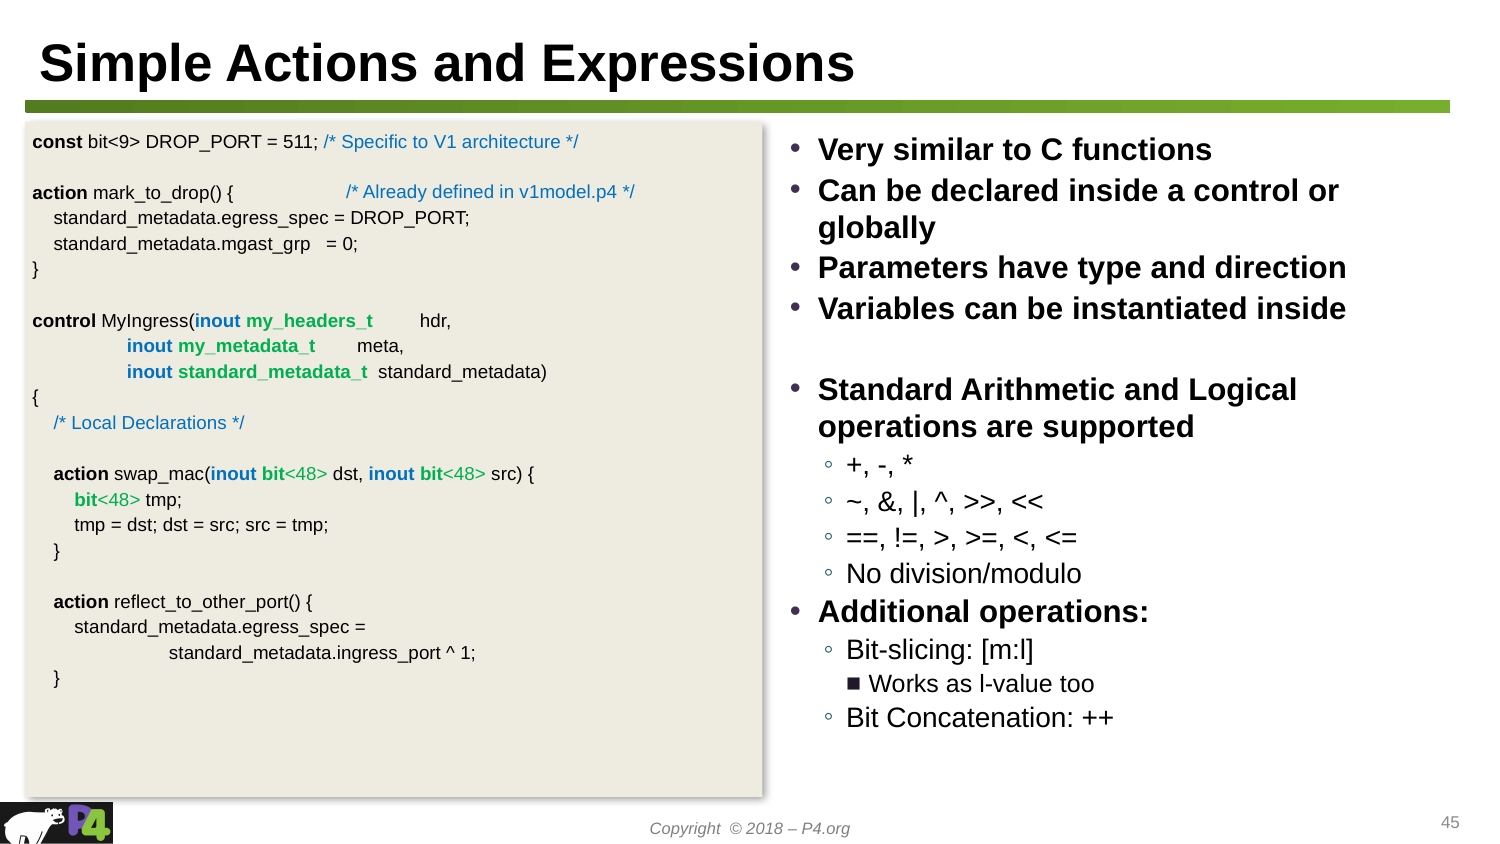

# Simple Actions and Expressions
const bit<9> DROP_PORT = 511; /* Specific to V1 architecture */

action mark_to_drop() {
    standard_metadata.egress_spec = DROP_PORT;
    standard_metadata.mgast_grp   = 0;
}

control MyIngress(inout my_headers_t         hdr,
                  inout my_metadata_t        meta,
                  inout standard_metadata_t  standard_metadata)
{
    /* Local Declarations */

    action swap_mac(inout bit<48> dst, inout bit<48> src) {
        bit<48> tmp;
        tmp = dst; dst = src; src = tmp;
    }

    action reflect_to_other_port() {
        standard_metadata.egress_spec =
                          standard_metadata.ingress_port ^ 1;
    }

Very similar to C functions
Can be declared inside a control or globally
Parameters have type and direction
Variables can be instantiated inside

Standard Arithmetic and Logical operations are supported
+, -, *
~, &, |, ^, >>, <<
==, !=, >, >=, <, <=
No division/modulo
Additional operations:
Bit-slicing: [m:l]
Works as l-value too
Bit Concatenation: ++
/* Already defined in v1model.p4 */
45